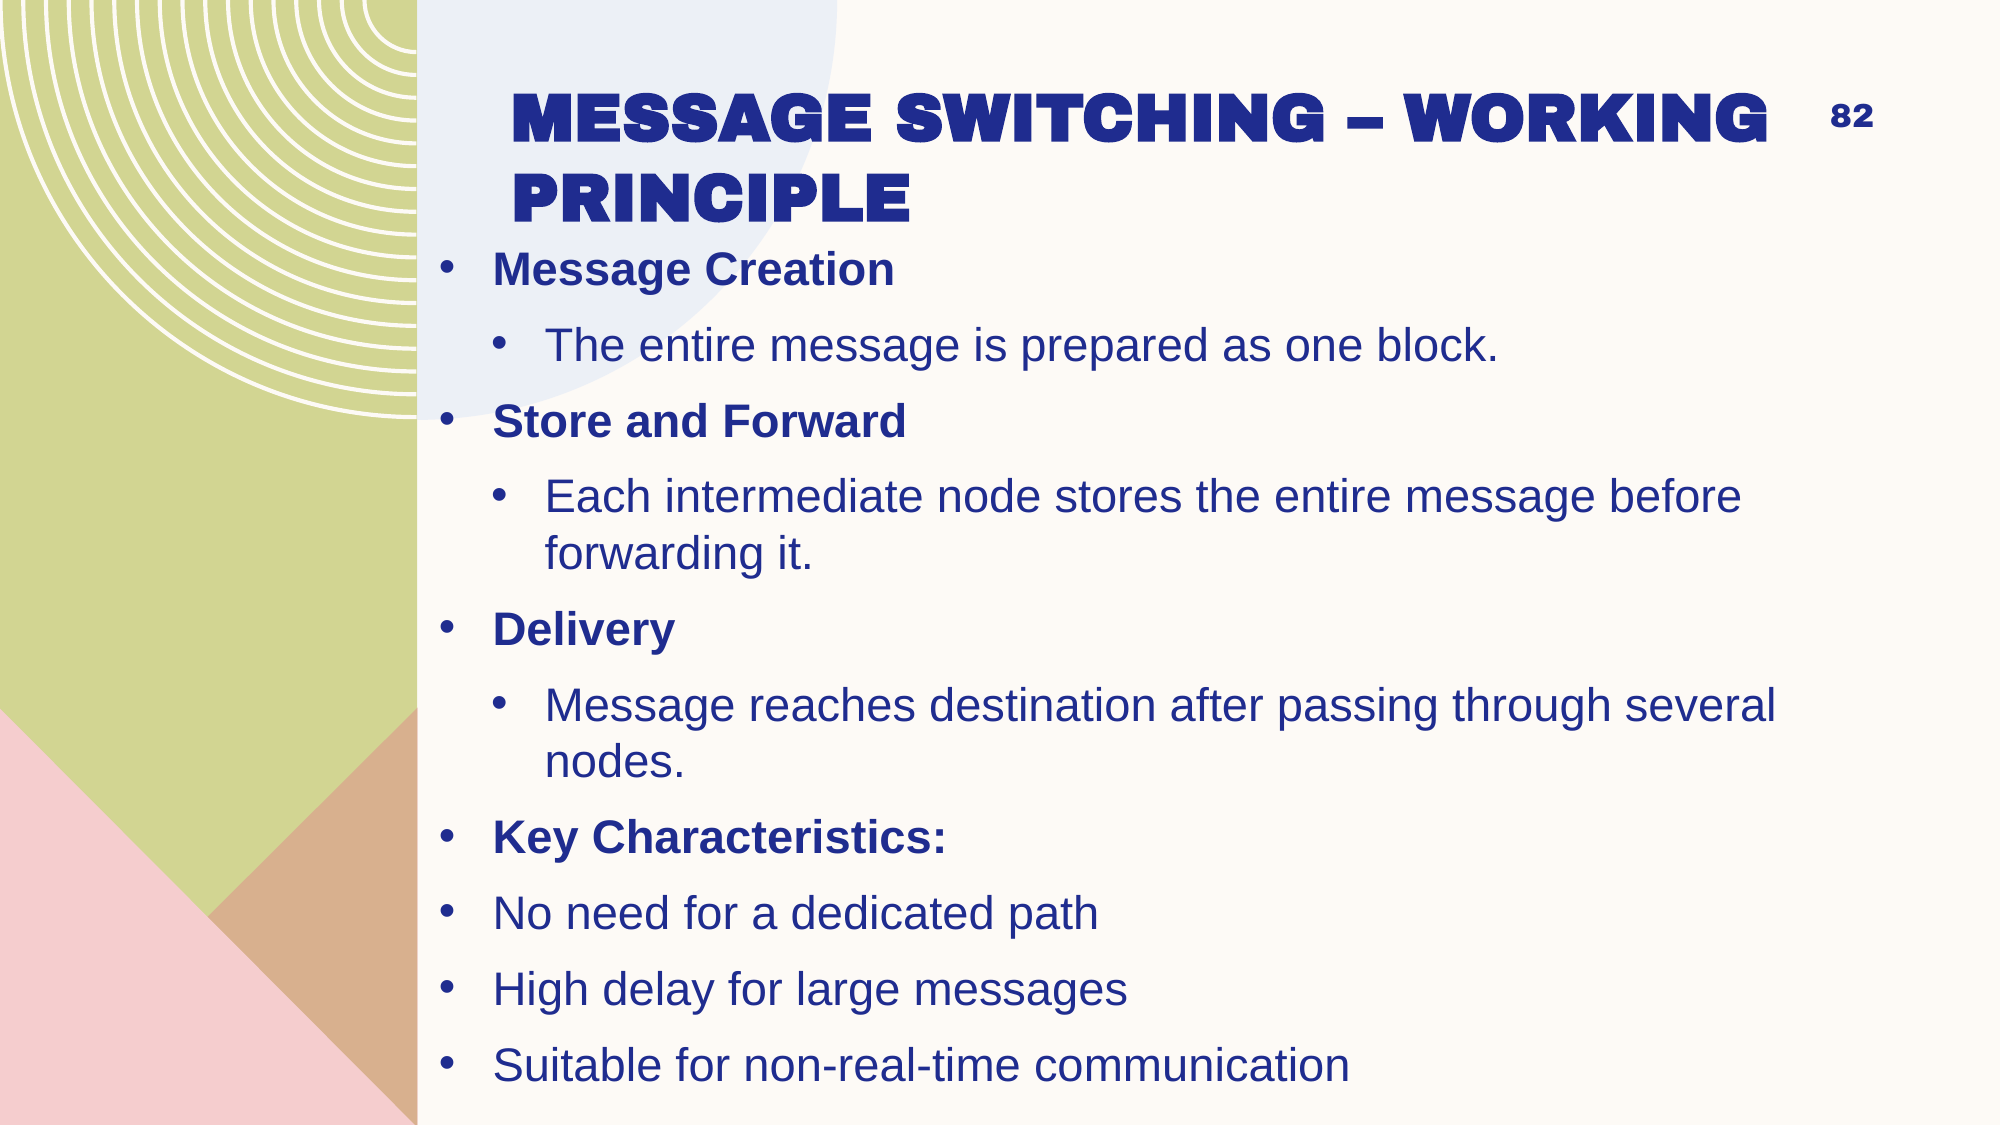

# Message Switching – Working Principle
82
Message Creation
The entire message is prepared as one block.
Store and Forward
Each intermediate node stores the entire message before forwarding it.
Delivery
Message reaches destination after passing through several nodes.
Key Characteristics:
No need for a dedicated path
High delay for large messages
Suitable for non-real-time communication